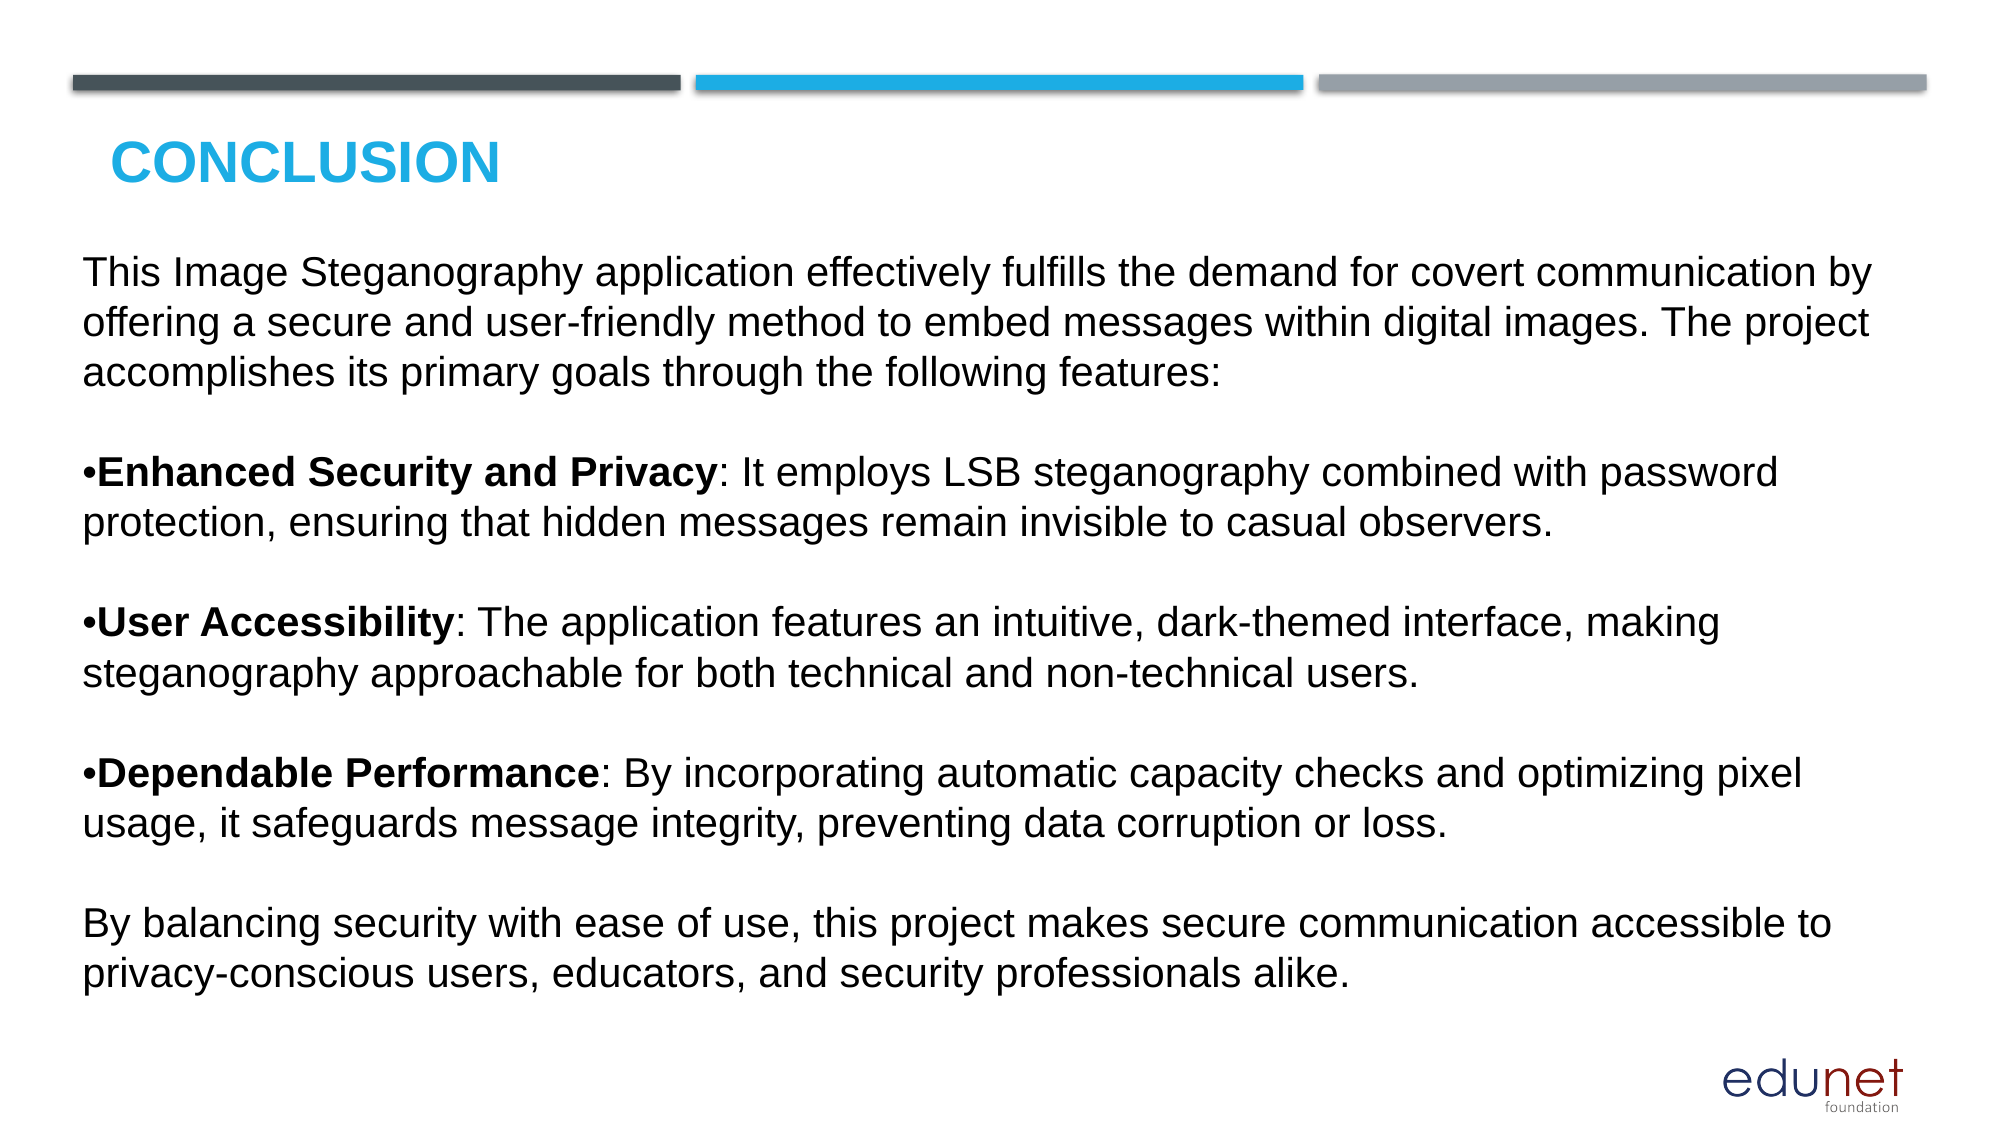

# Conclusion
This Image Steganography application effectively fulfills the demand for covert communication by offering a secure and user-friendly method to embed messages within digital images. The project accomplishes its primary goals through the following features:

•Enhanced Security and Privacy: It employs LSB steganography combined with password protection, ensuring that hidden messages remain invisible to casual observers.

•User Accessibility: The application features an intuitive, dark-themed interface, making steganography approachable for both technical and non-technical users.

•Dependable Performance: By incorporating automatic capacity checks and optimizing pixel usage, it safeguards message integrity, preventing data corruption or loss.

By balancing security with ease of use, this project makes secure communication accessible to privacy-conscious users, educators, and security professionals alike.